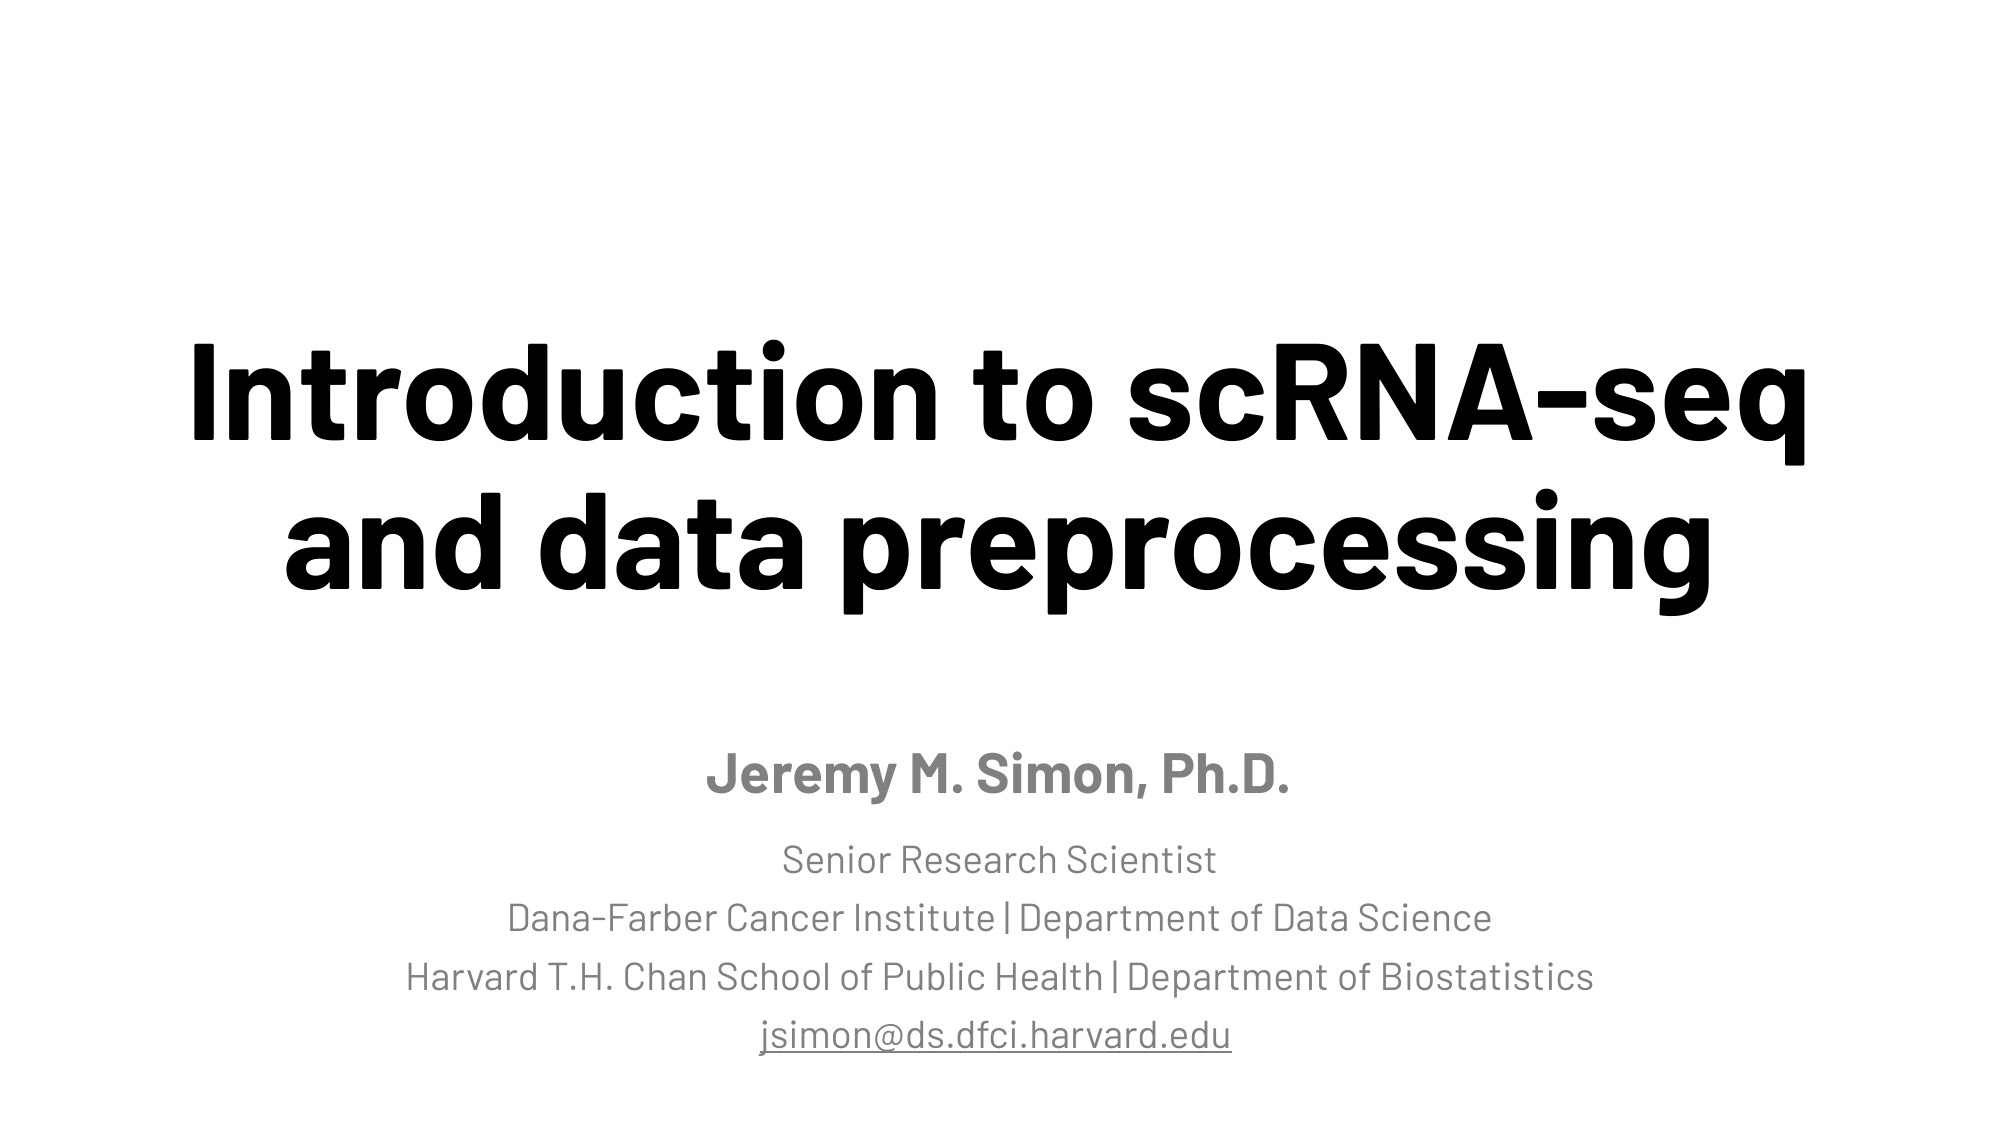

# Introduction to scRNA-seq and data preprocessing
Jeremy M. Simon, Ph.D.

Senior Research Scientist
Dana-Farber Cancer Institute | Department of Data Science
Harvard T.H. Chan School of Public Health | Department of Biostatistics
jsimon@ds.dfci.harvard.edu